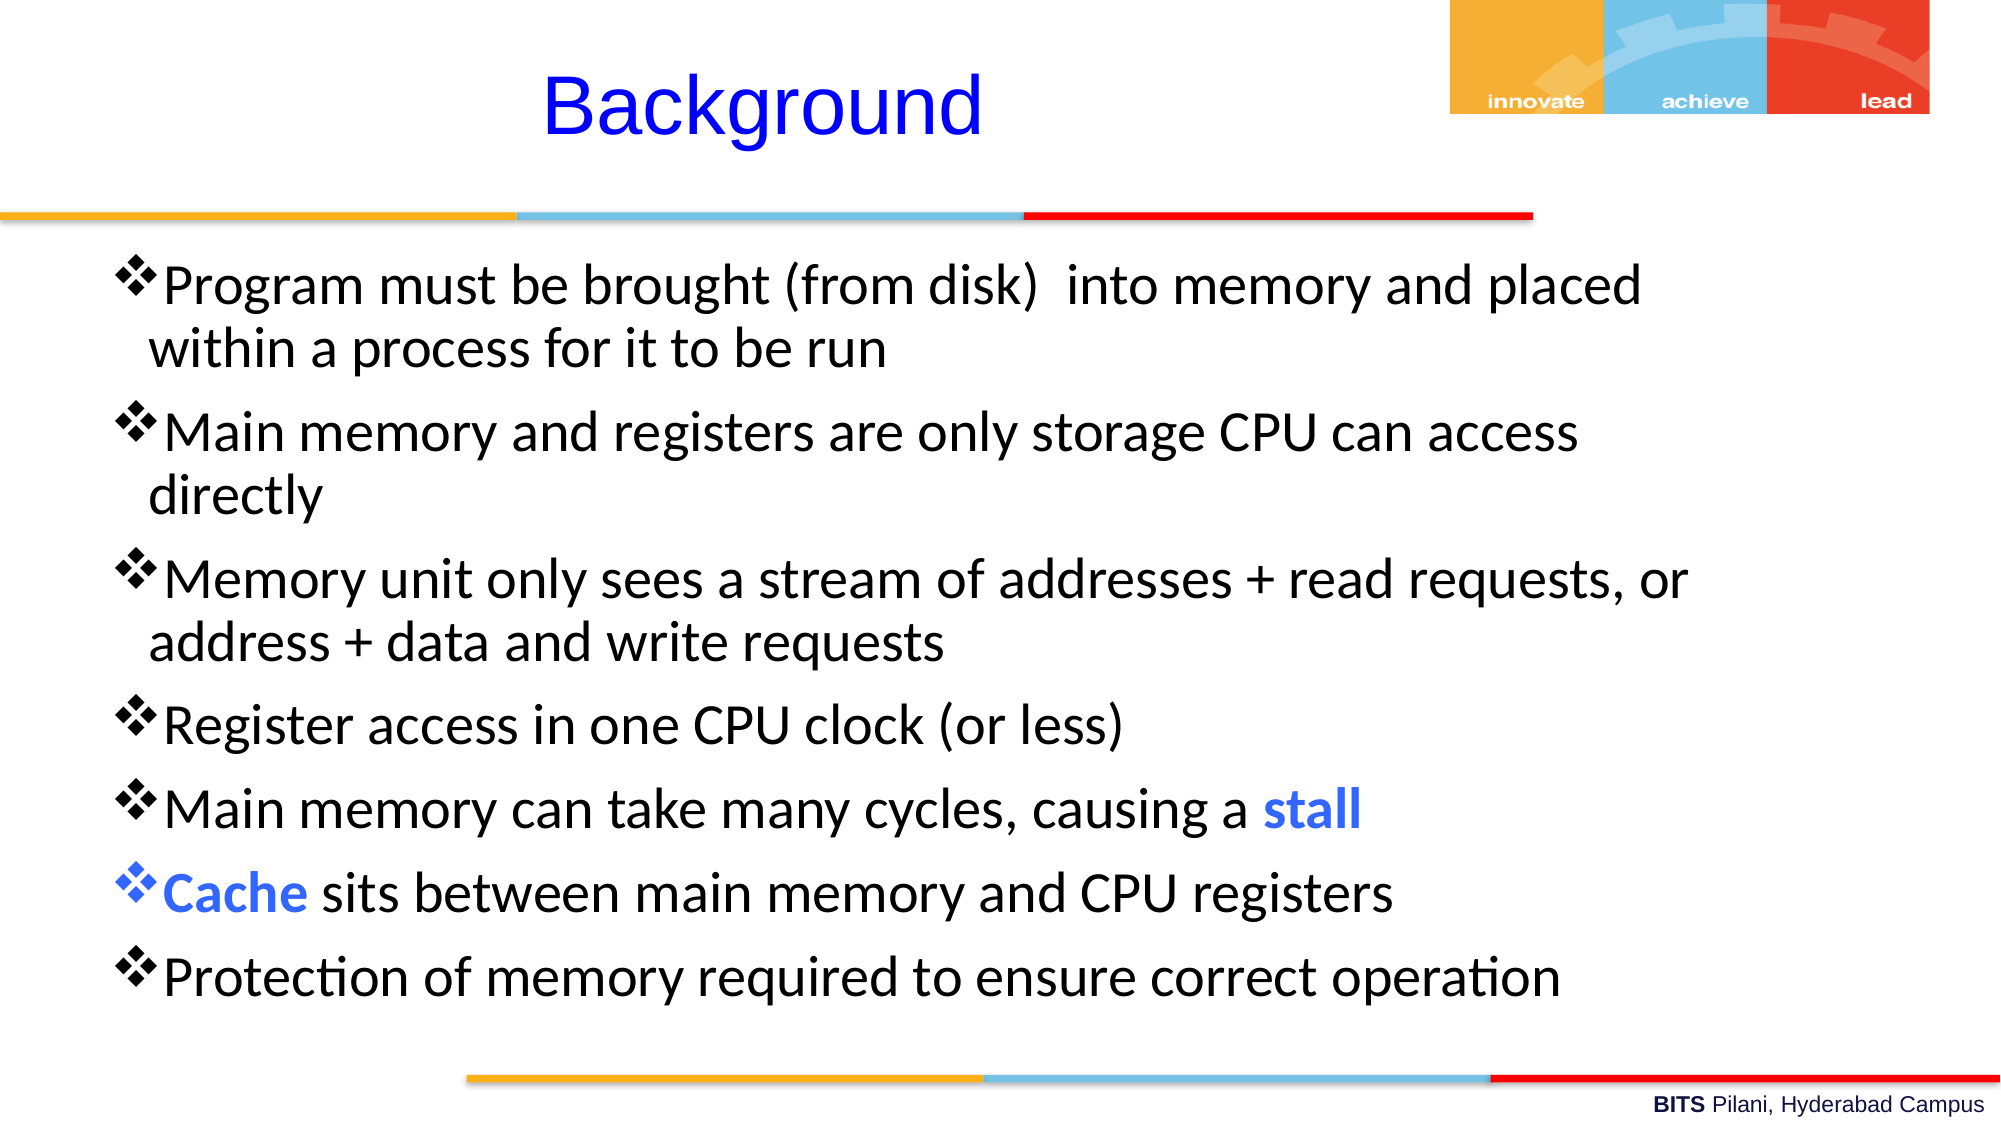

Background
Program must be brought (from disk)  into memory and placed within a process for it to be run
Main memory and registers are only storage CPU can access directly
Memory unit only sees a stream of addresses + read requests, or address + data and write requests
Register access in one CPU clock (or less)
Main memory can take many cycles, causing a stall
Cache sits between main memory and CPU registers
Protection of memory required to ensure correct operation